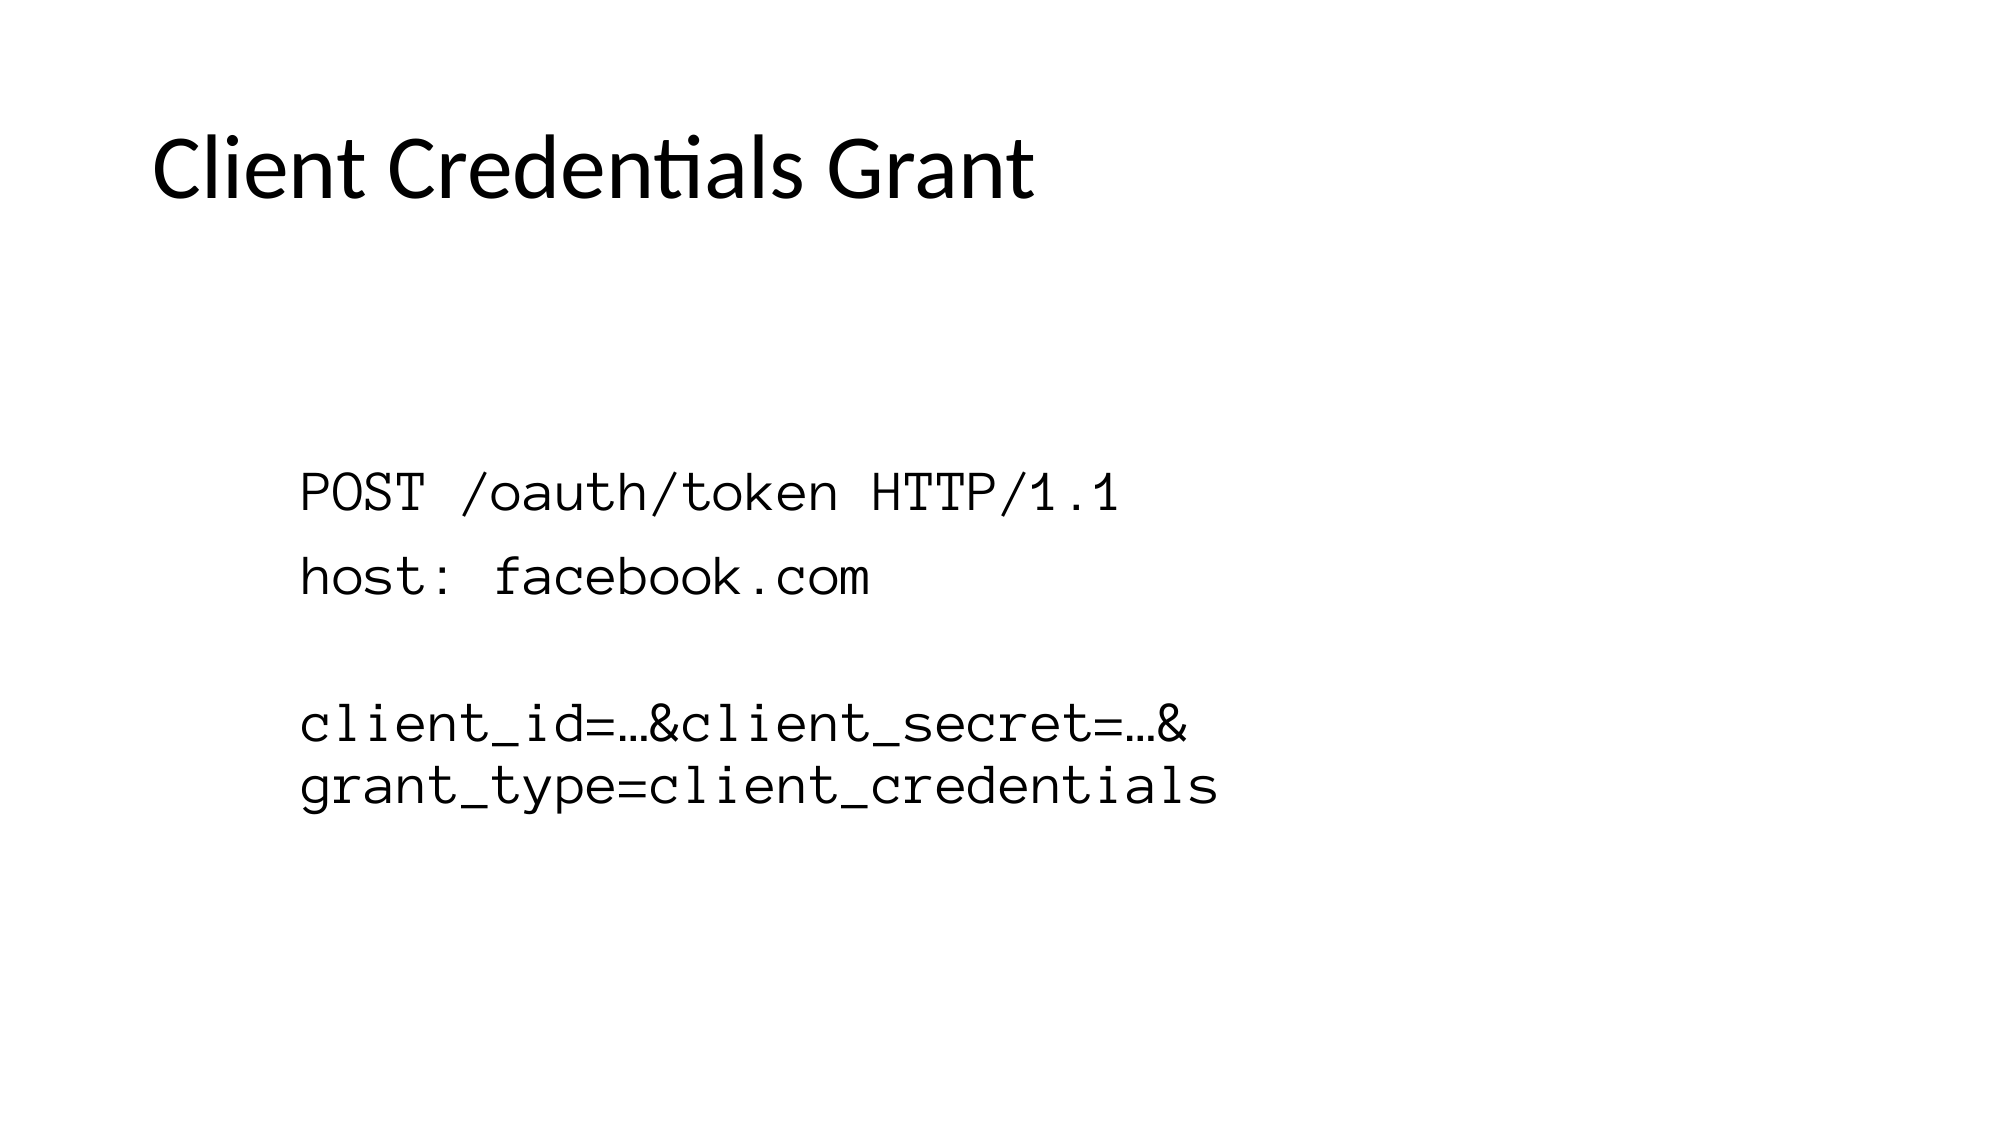

# Client Credentials Grant

	POST /oauth/token HTTP/1.1
	host: facebook.com
	client_id=…&client_secret=…&
	grant_type=client_credentials